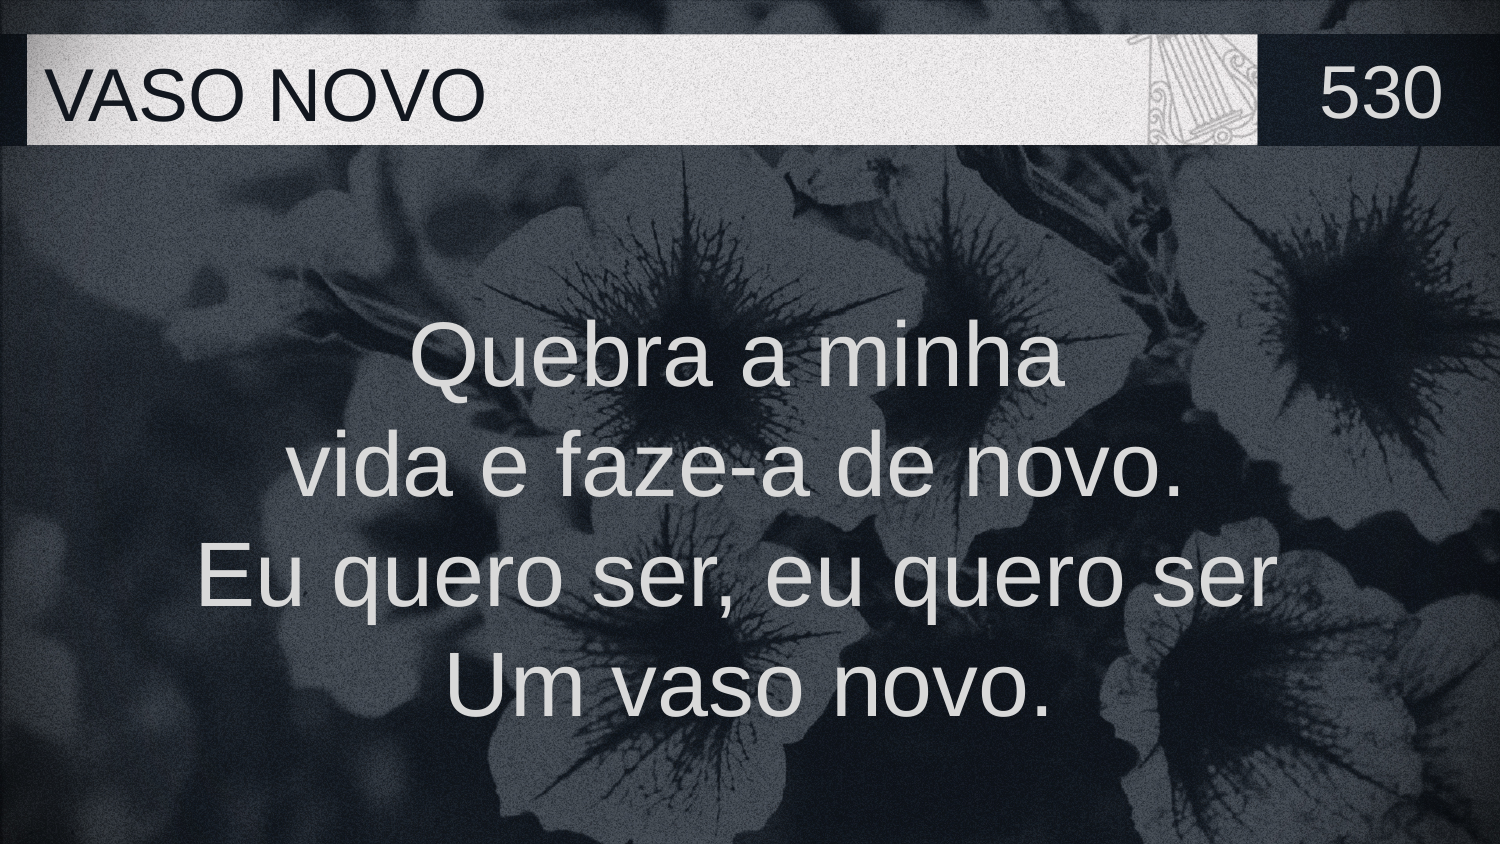

# VASO NOVO
530
Quebra a minha
vida e faze-a de novo.
Eu quero ser, eu quero ser
Um vaso novo.